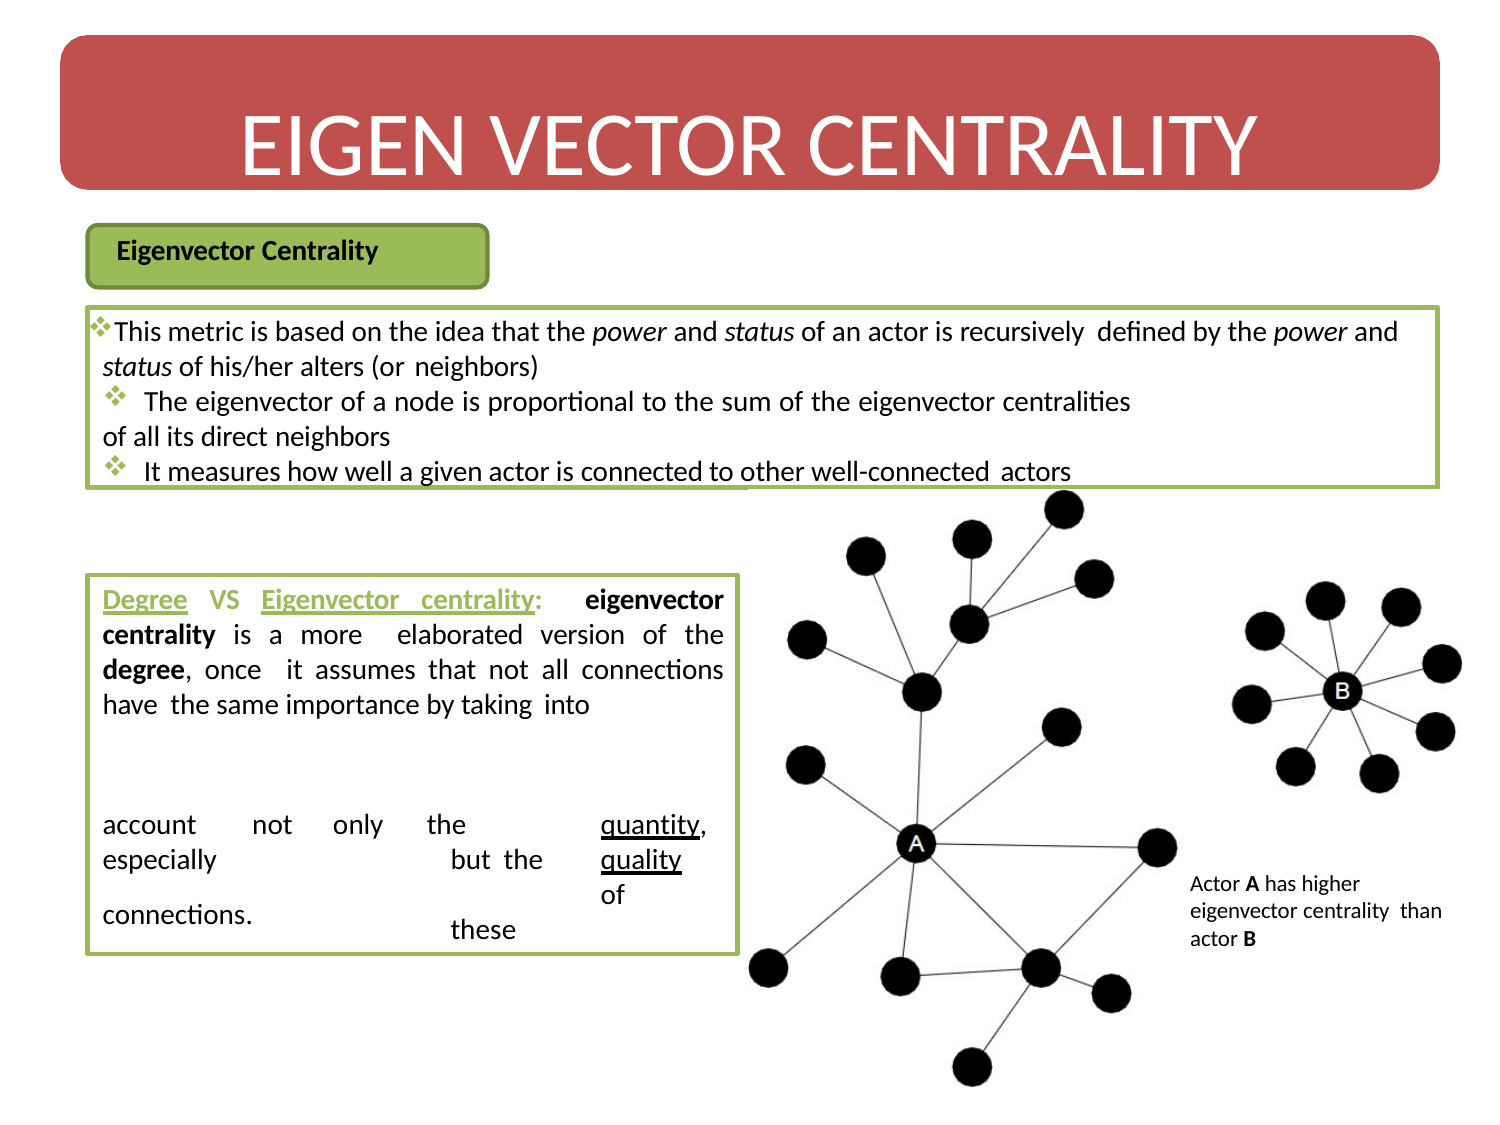

# EIGEN VECTOR CENTRALITY

Eigenvector Centrality
This metric is based on the idea that the power and status of an actor is recursively  defined by the power and status of his/her alters (or neighbors)
The eigenvector of a node is proportional to the sum of the eigenvector centralities
of all its direct neighbors
It measures how well a given actor is connected to other well-connected actors

Degree VS Eigenvector centrality:  eigenvector centrality is a more  elaborated version of the degree, once  it assumes that not all connections have  the same importance by taking into
account	not	only  especially
the	quantity,	but  the	quality		of	these
Actor A has higher  eigenvector centrality  than actor B
connections.